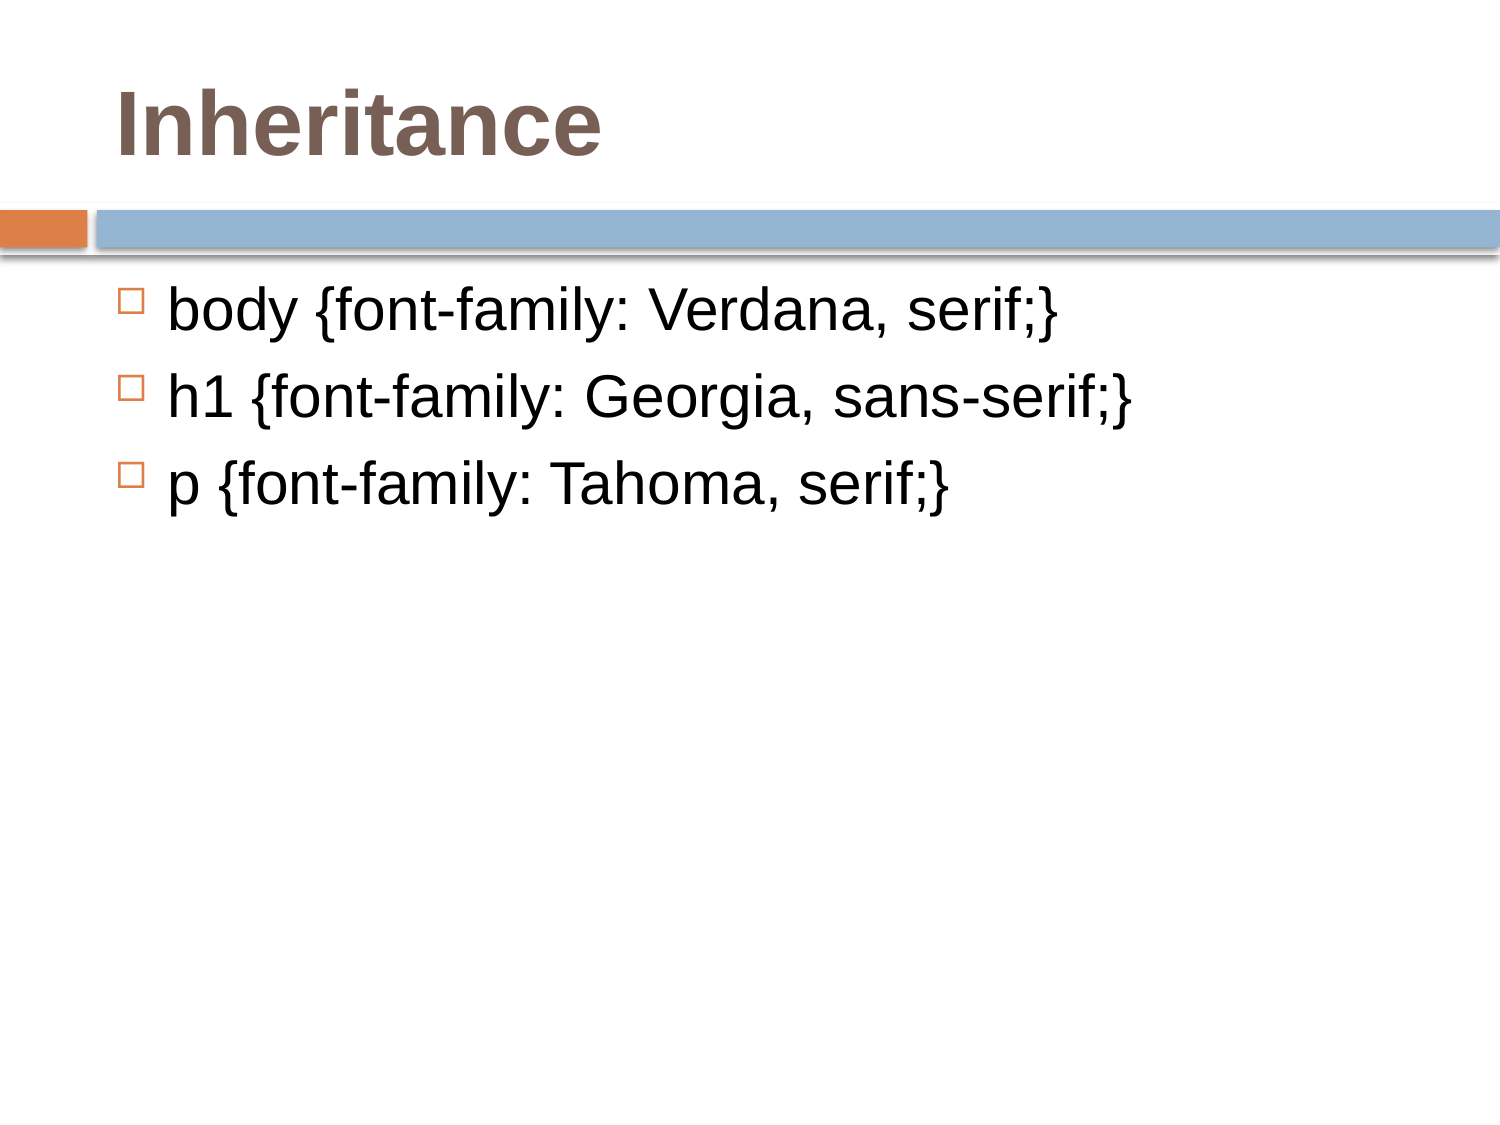

# Inheritance
body {font-family: Verdana, serif;}
h1 {font-family: Georgia, sans-serif;}
p {font-family: Tahoma, serif;}